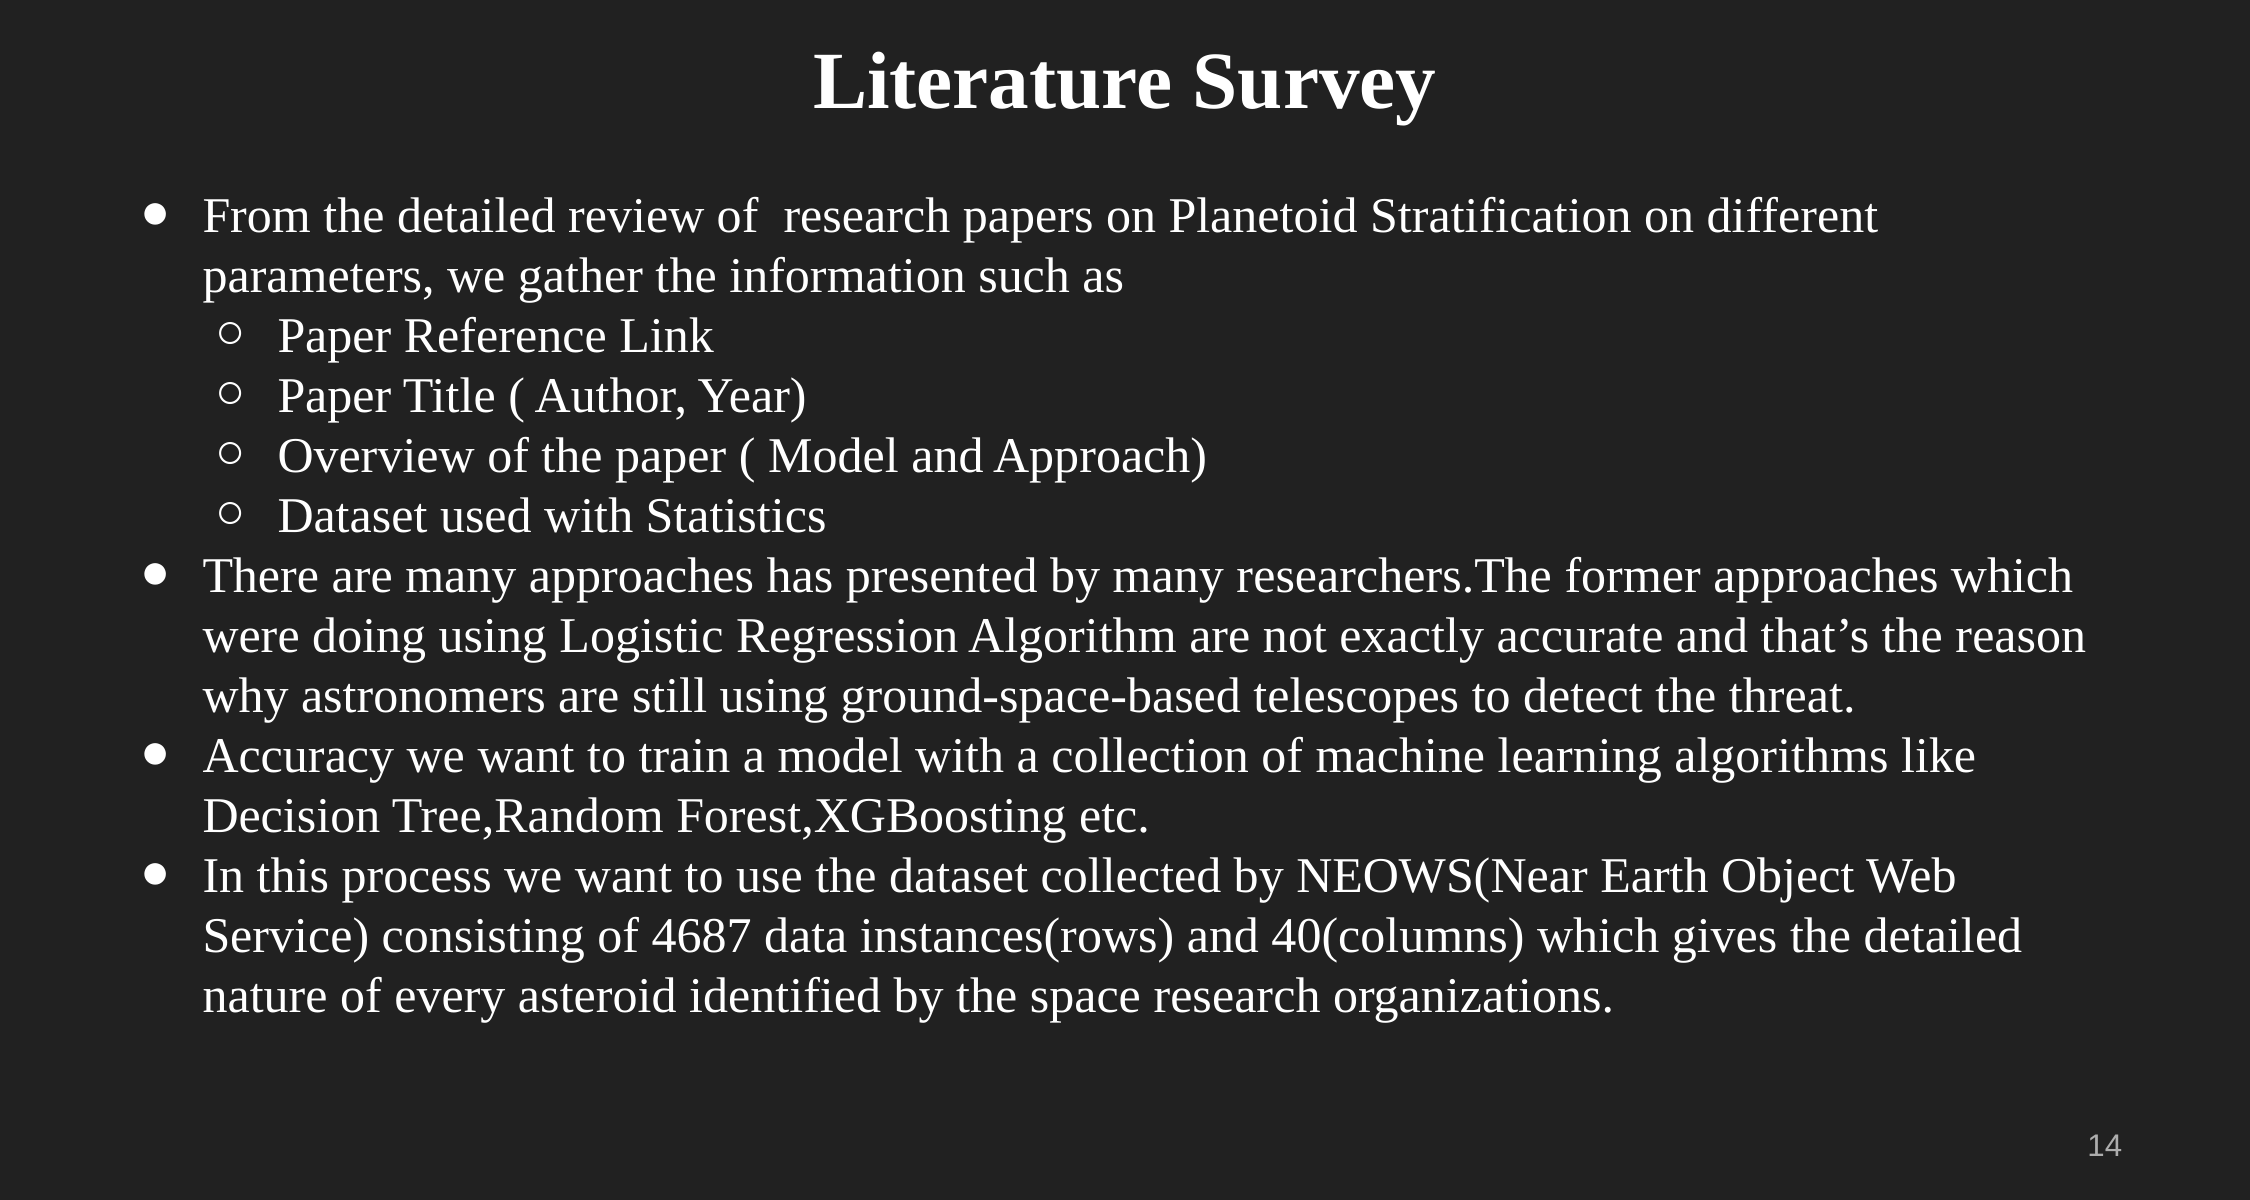

# Literature Survey
From the detailed review of  research papers on Planetoid Stratification on different parameters, we gather the information such as
Paper Reference Link
Paper Title ( Author, Year)
Overview of the paper ( Model and Approach)
Dataset used with Statistics
There are many approaches has presented by many researchers.The former approaches which were doing using Logistic Regression Algorithm are not exactly accurate and that’s the reason why astronomers are still using ground-space-based telescopes to detect the threat.
Accuracy we want to train a model with a collection of machine learning algorithms like Decision Tree,Random Forest,XGBoosting etc.
In this process we want to use the dataset collected by NEOWS(Near Earth Object Web Service) consisting of 4687 data instances(rows) and 40(columns) which gives the detailed nature of every asteroid identified by the space research organizations.

14